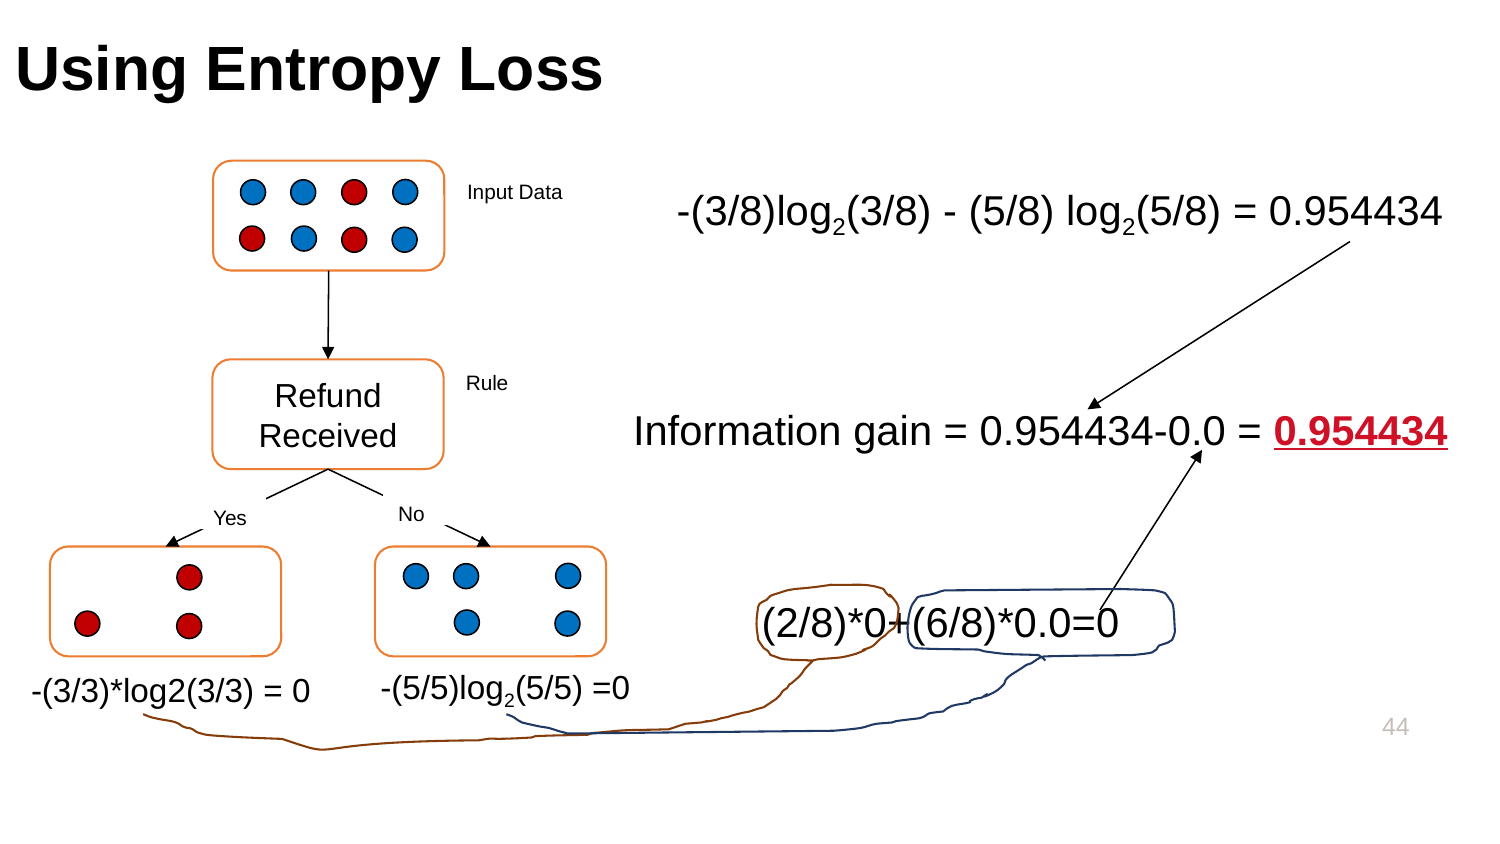

# Using Entropy Loss

Input Data
-(3/8)log2(3/8) - (5/8) log2(5/8) = 0.954434

Refund Received
Rule
Information gain = 0.954434-0.0 = 0.954434
No
Yes

(2/8)*0+(6/8)*0.0=0

-(5/5)log2(5/5) =0

-(3/3)*log2(3/3) = 0
44